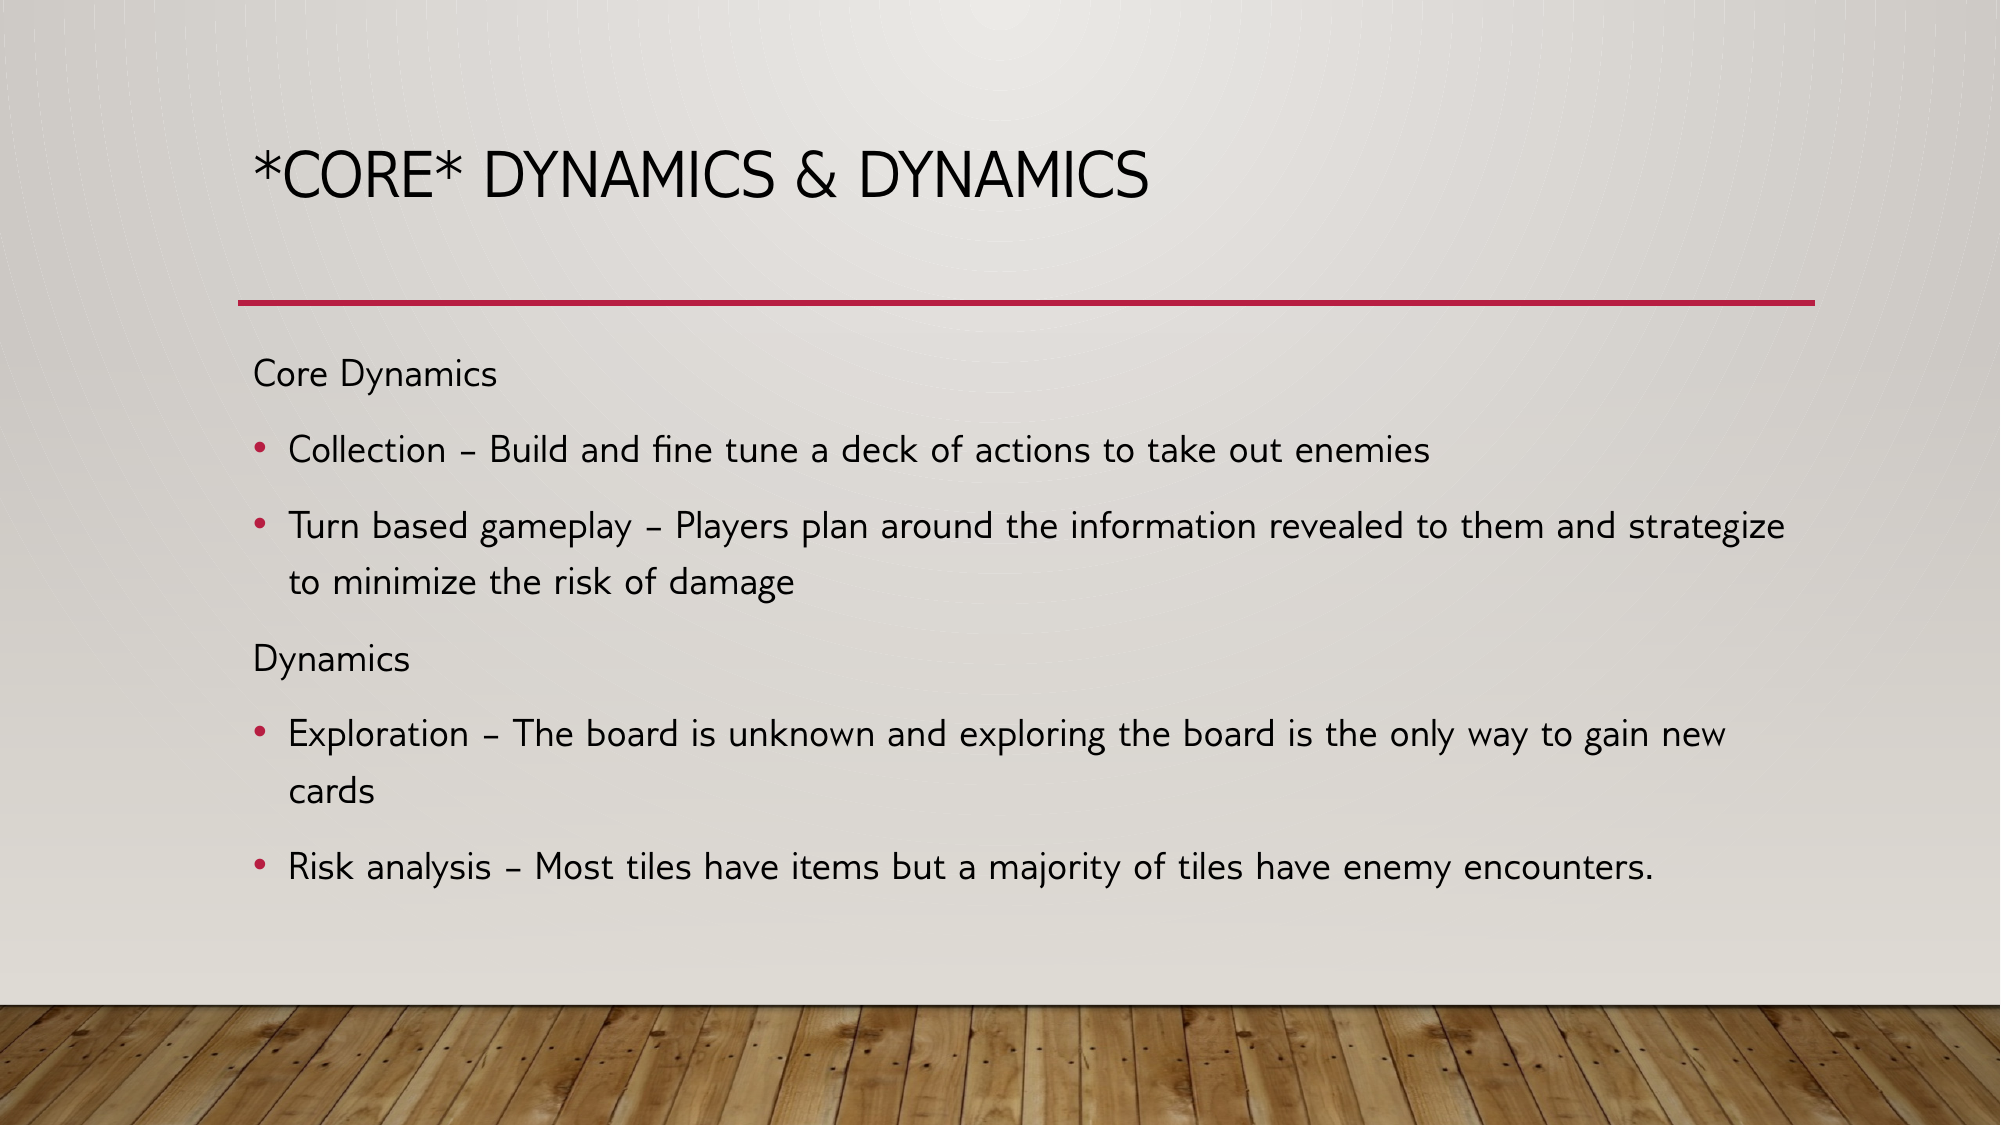

# *Core* Dynamics & Dynamics
Core Dynamics
Collection – Build and fine tune a deck of actions to take out enemies
Turn based gameplay – Players plan around the information revealed to them and strategize to minimize the risk of damage
Dynamics
Exploration – The board is unknown and exploring the board is the only way to gain new cards
Risk analysis – Most tiles have items but a majority of tiles have enemy encounters.